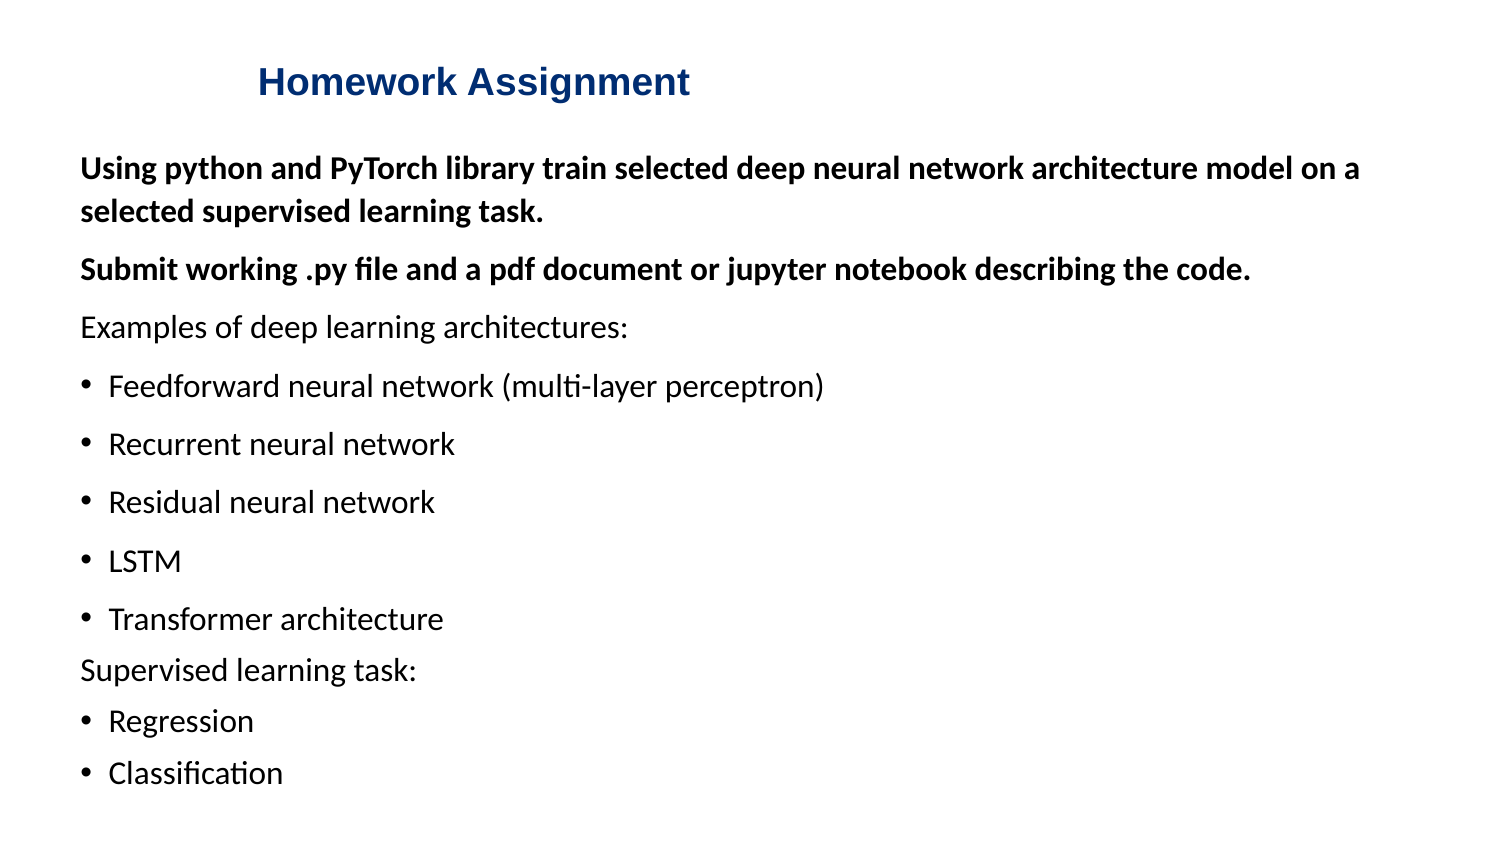

# Homework Assignment
Using python and PyTorch library train selected deep neural network architecture model on a selected supervised learning task.
Submit working .py file and a pdf document or jupyter notebook describing the code.
Examples of deep learning architectures:
Feedforward neural network (multi-layer perceptron)
Recurrent neural network
Residual neural network
LSTM
Transformer architecture
Supervised learning task:
Regression
Classification